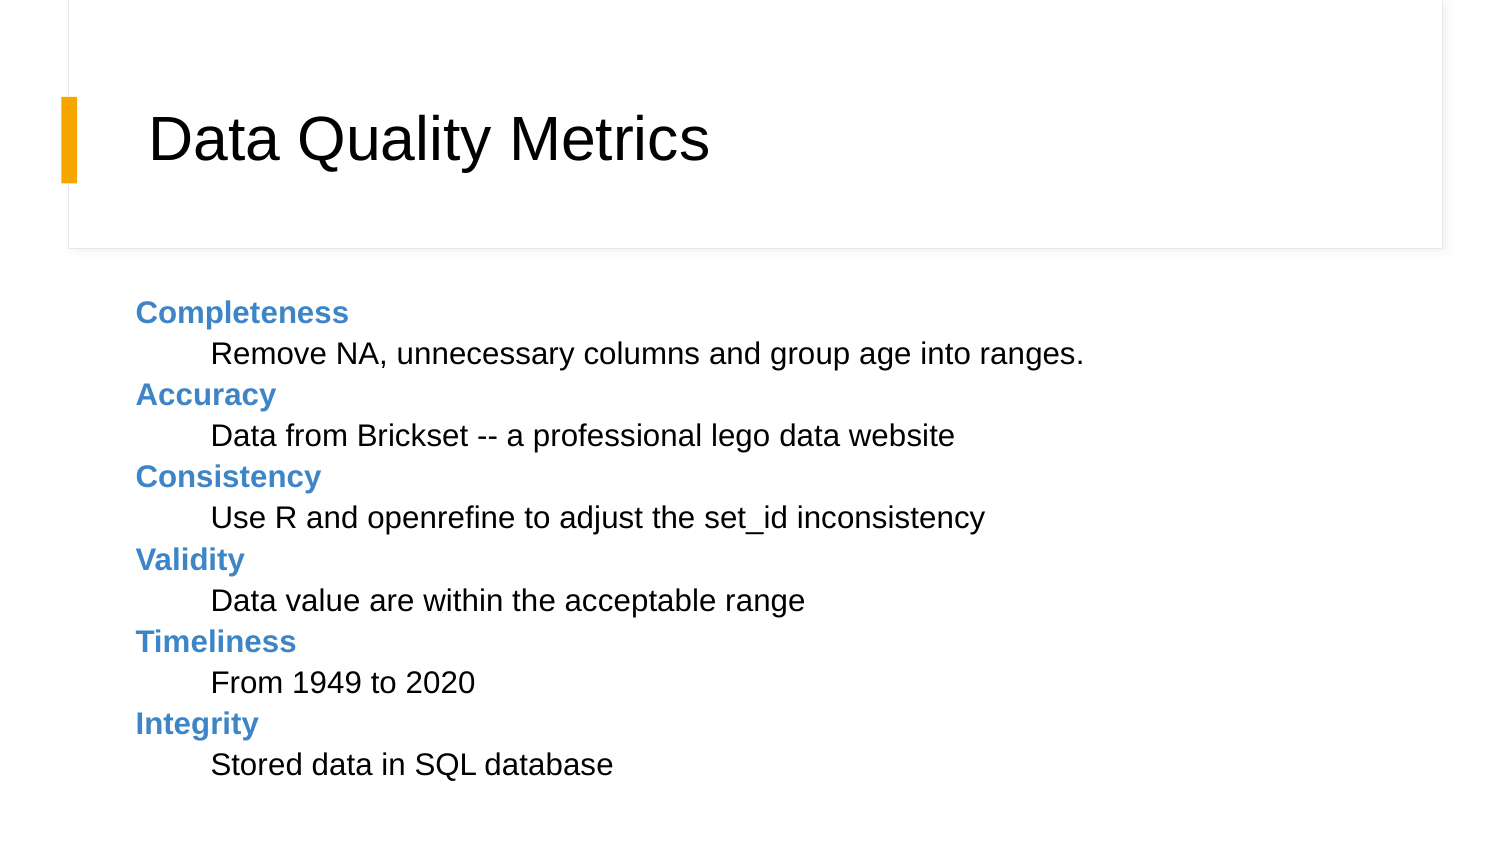

# Data Quality Metrics
Completeness
Remove NA, unnecessary columns and group age into ranges.
Accuracy
Data from Brickset -- a professional lego data website
Consistency
Use R and openrefine to adjust the set_id inconsistency
Validity
Data value are within the acceptable range
Timeliness
From 1949 to 2020
Integrity
Stored data in SQL database